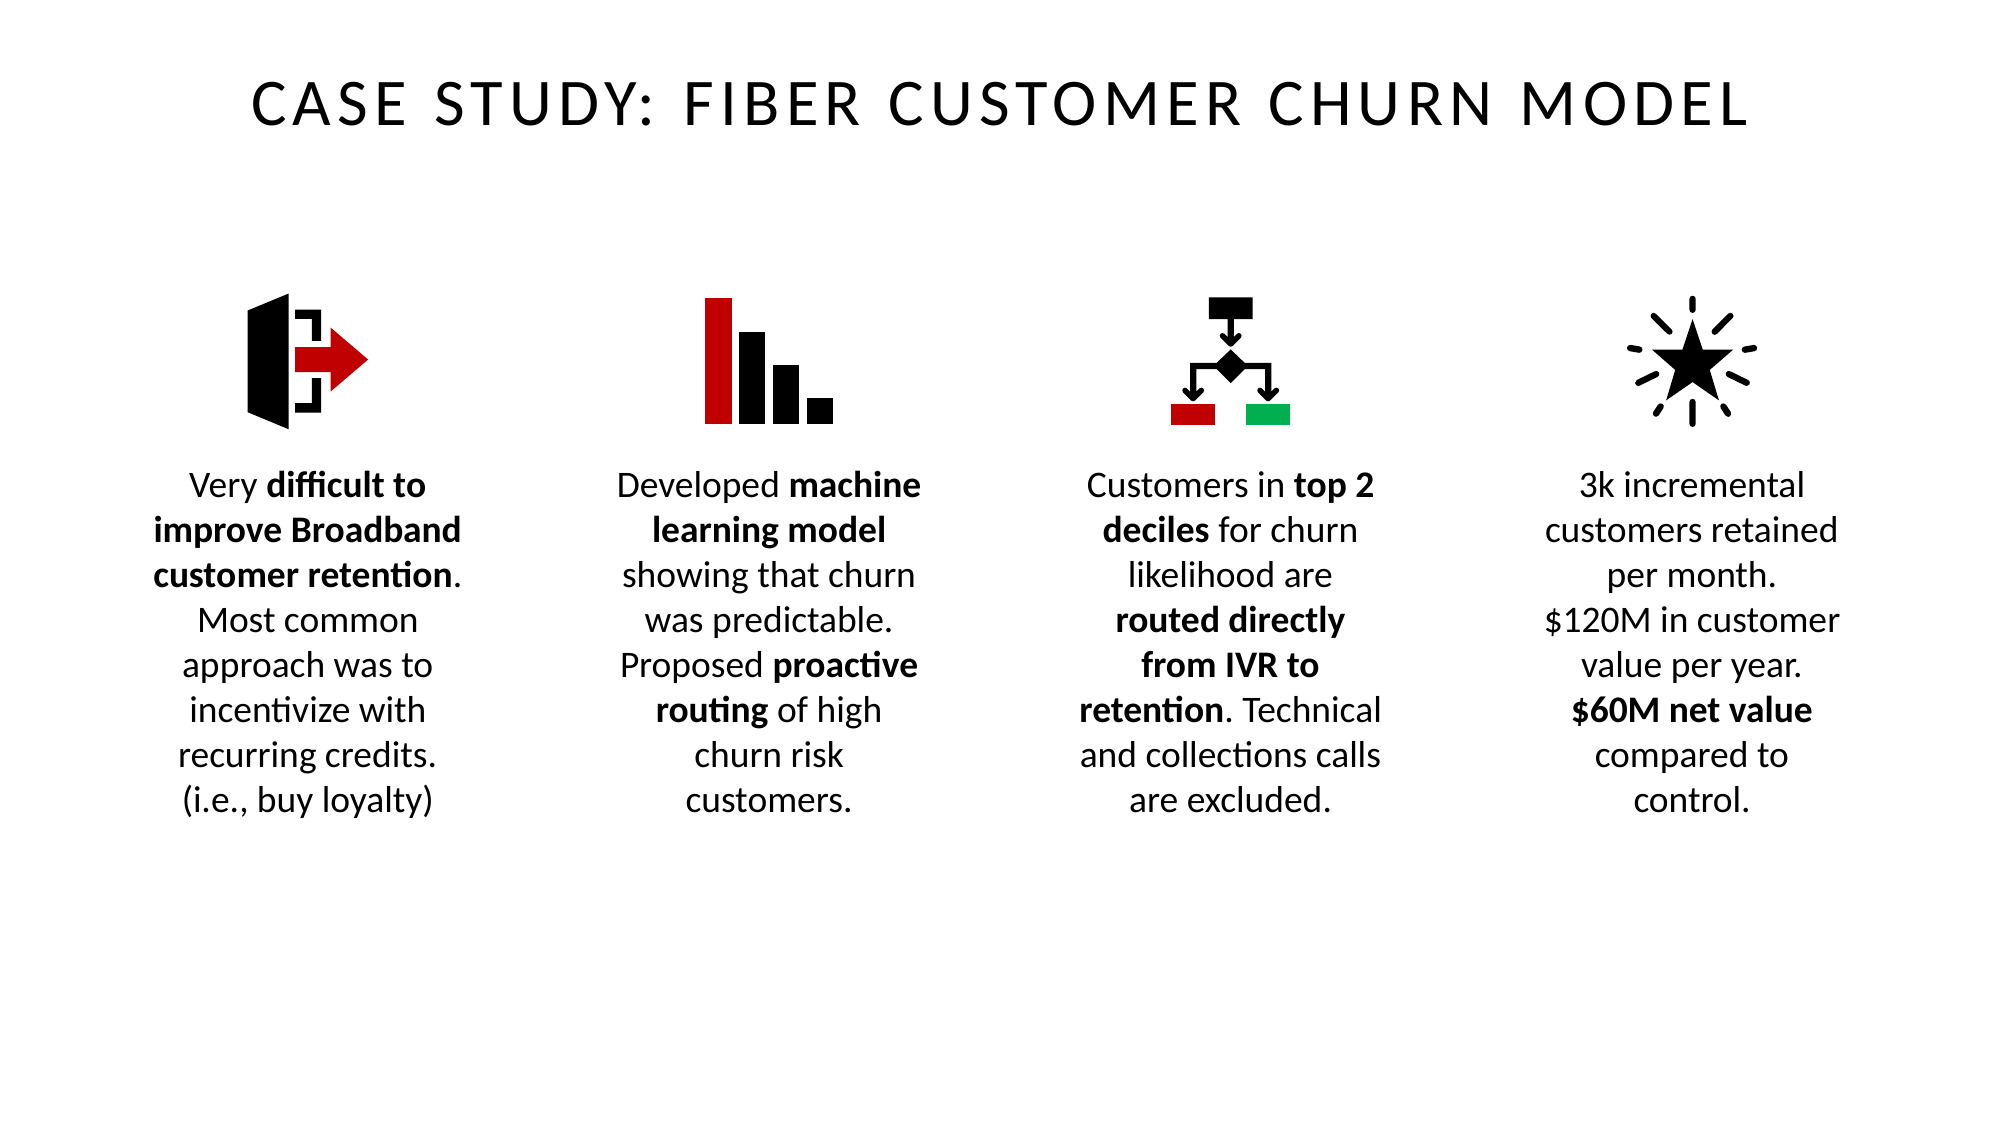

# CASE STUDY: FIBER CUSTOMER CHURN MODEL

Very difficult to improve Broadband customer retention. Most common approach was to incentivize with recurring credits. (i.e., buy loyalty)

3k incremental customers retained per month.
$120M in customer value per year.
$60M net value
compared to control.

Customers in top 2 deciles for churn likelihood are routed directly from IVR to retention. Technical and collections calls are excluded.

Developed machine learning model showing that churn was predictable.
Proposed proactive routing of high churn risk customers.